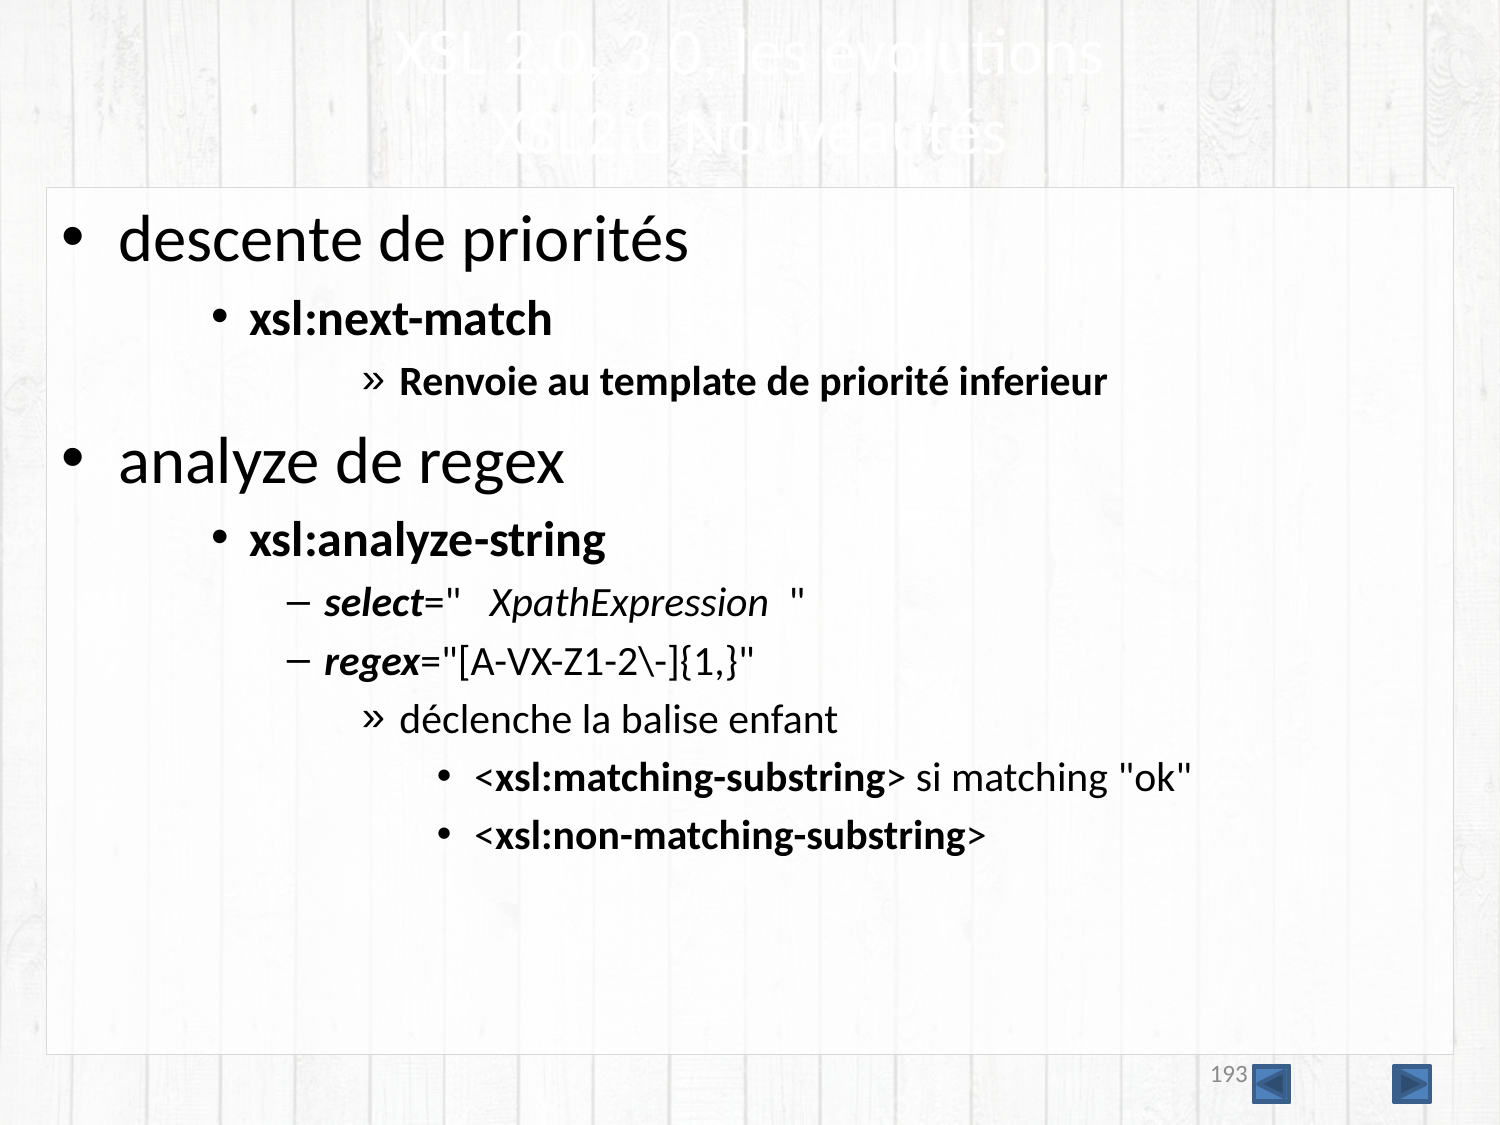

# XSL 2.0, 3.0, les évolutions XSL2.0 Nouveautés
descente de priorités
xsl:next-match
Renvoie au template de priorité inferieur
analyze de regex
xsl:analyze-string
select="   XpathExpression  "
regex="[A-VX-Z1-2\-]{1,}"
déclenche la balise enfant
<xsl:matching-substring> si matching "ok"
<xsl:non-matching-substring>
193